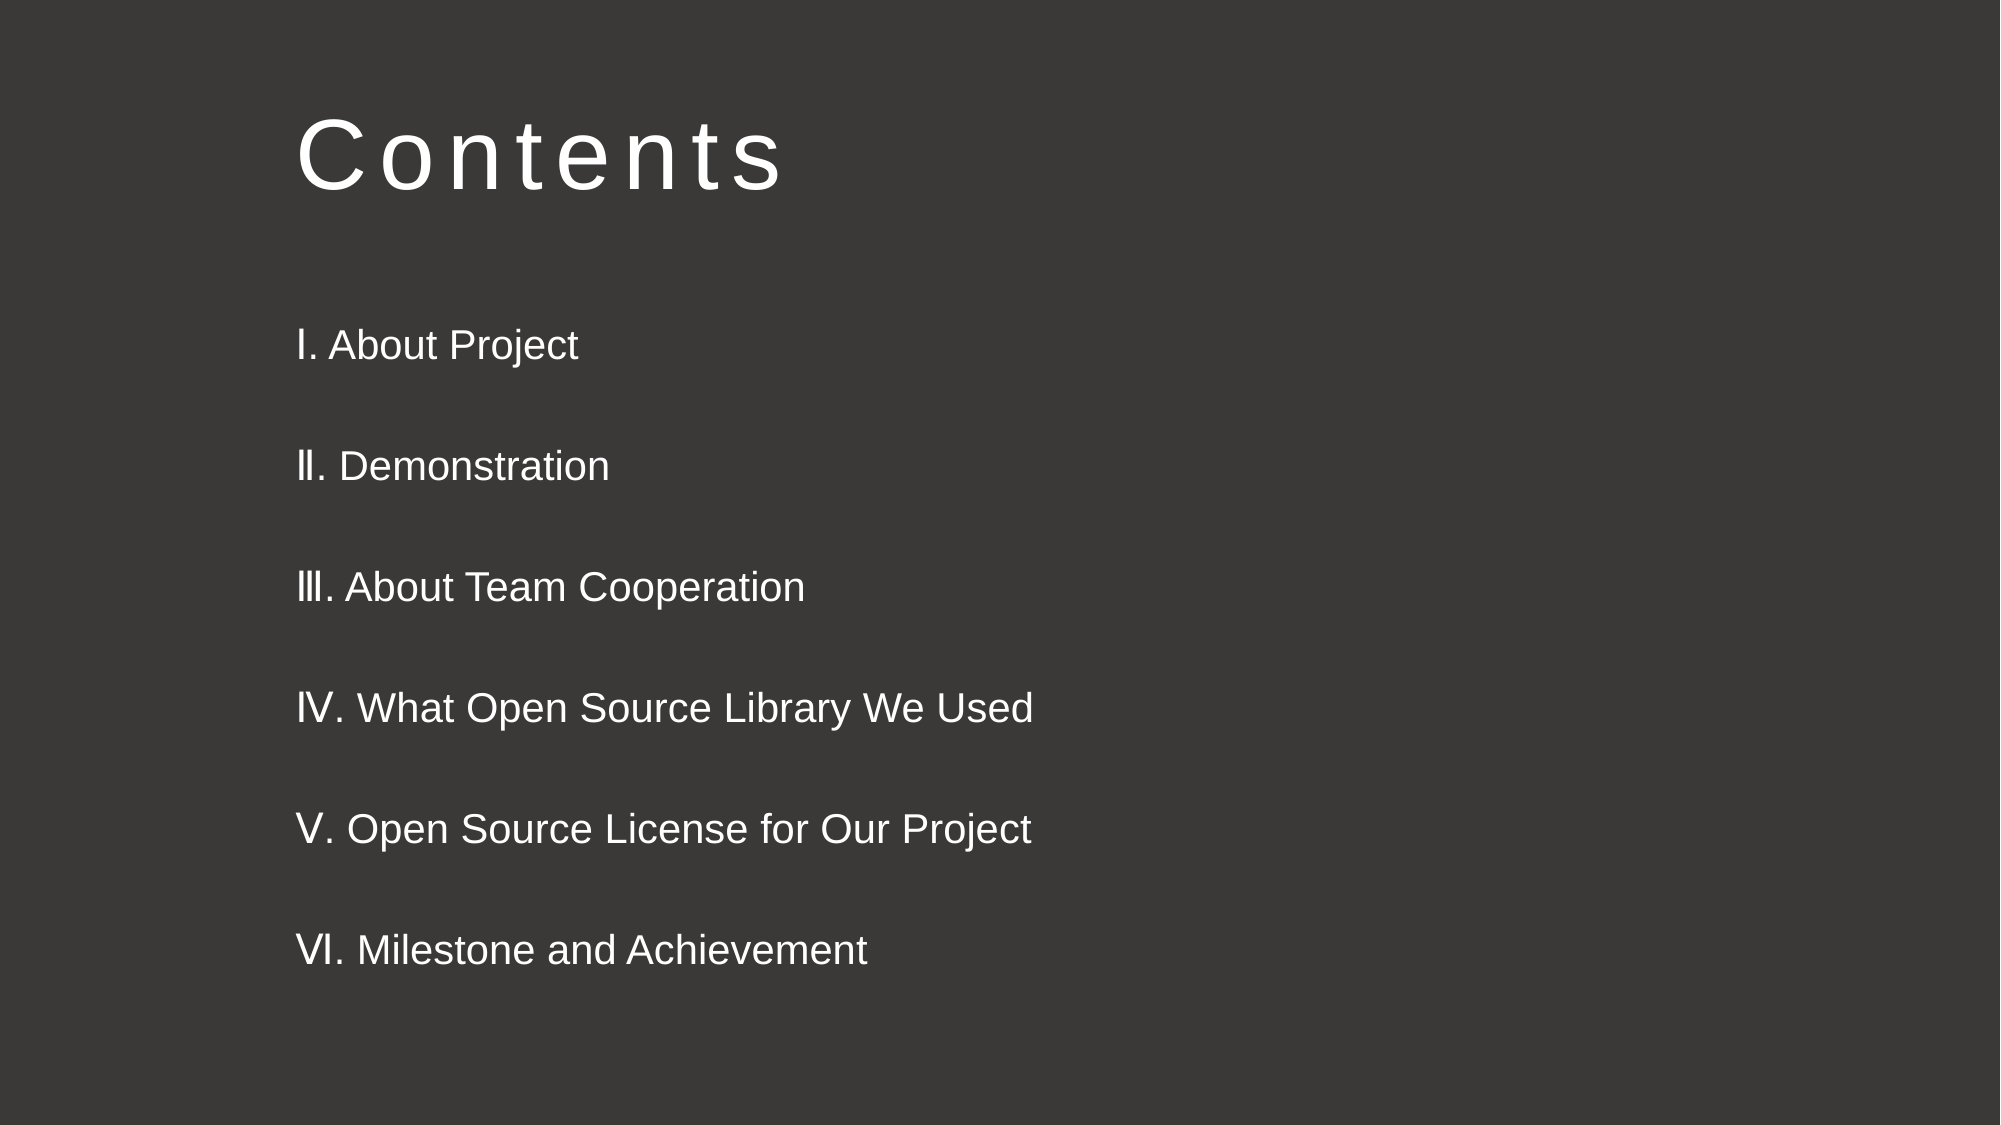

# Contents
Ⅰ. About Project
Ⅱ. Demonstration
Ⅲ. About Team Cooperation
Ⅳ. What Open Source Library We Used
Ⅴ. Open Source License for Our Project
Ⅵ. Milestone and Achievement